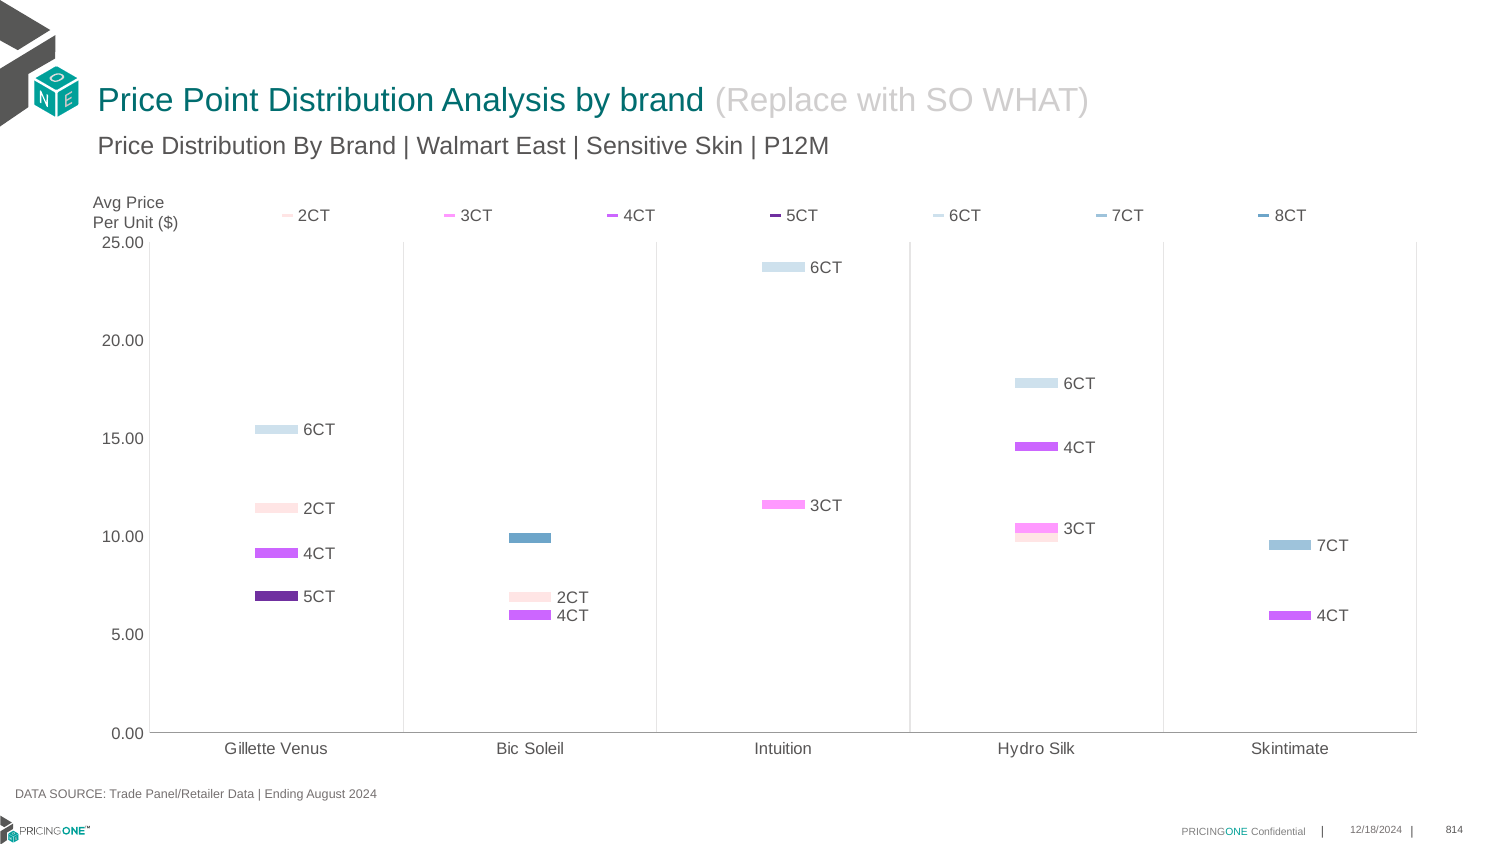

# Price Point Distribution Analysis by brand (Replace with SO WHAT)
Price Distribution By Brand | Walmart East | Sensitive Skin | P12M

### Chart

| Category | 2CT | 3CT | 4CT | 5CT | 6CT | 7CT | 8CT |
|---|---|---|---|---|---|---|---|
| Gillette Venus | 11.437764668170084 | None | 9.152954396835776 | 6.970150999298282 | 15.439031236666592 | None | None |
| Bic Soleil | 6.920167999871756 | None | 5.999415878871724 | None | None | None | 9.917730551162881 |
| Intuition | None | 11.612439490853854 | None | None | 23.716959986717583 | None | None |
| Hydro Silk | 9.951589809738794 | 10.42036860566493 | 14.5651416472354 | None | 17.822303177494433 | None | None |
| Skintimate | None | None | 5.972419822755633 | None | None | 9.568881808526779 | None |
Avg Price
Per Unit ($)
DATA SOURCE: Trade Panel/Retailer Data | Ending August 2024
12/18/2024
814